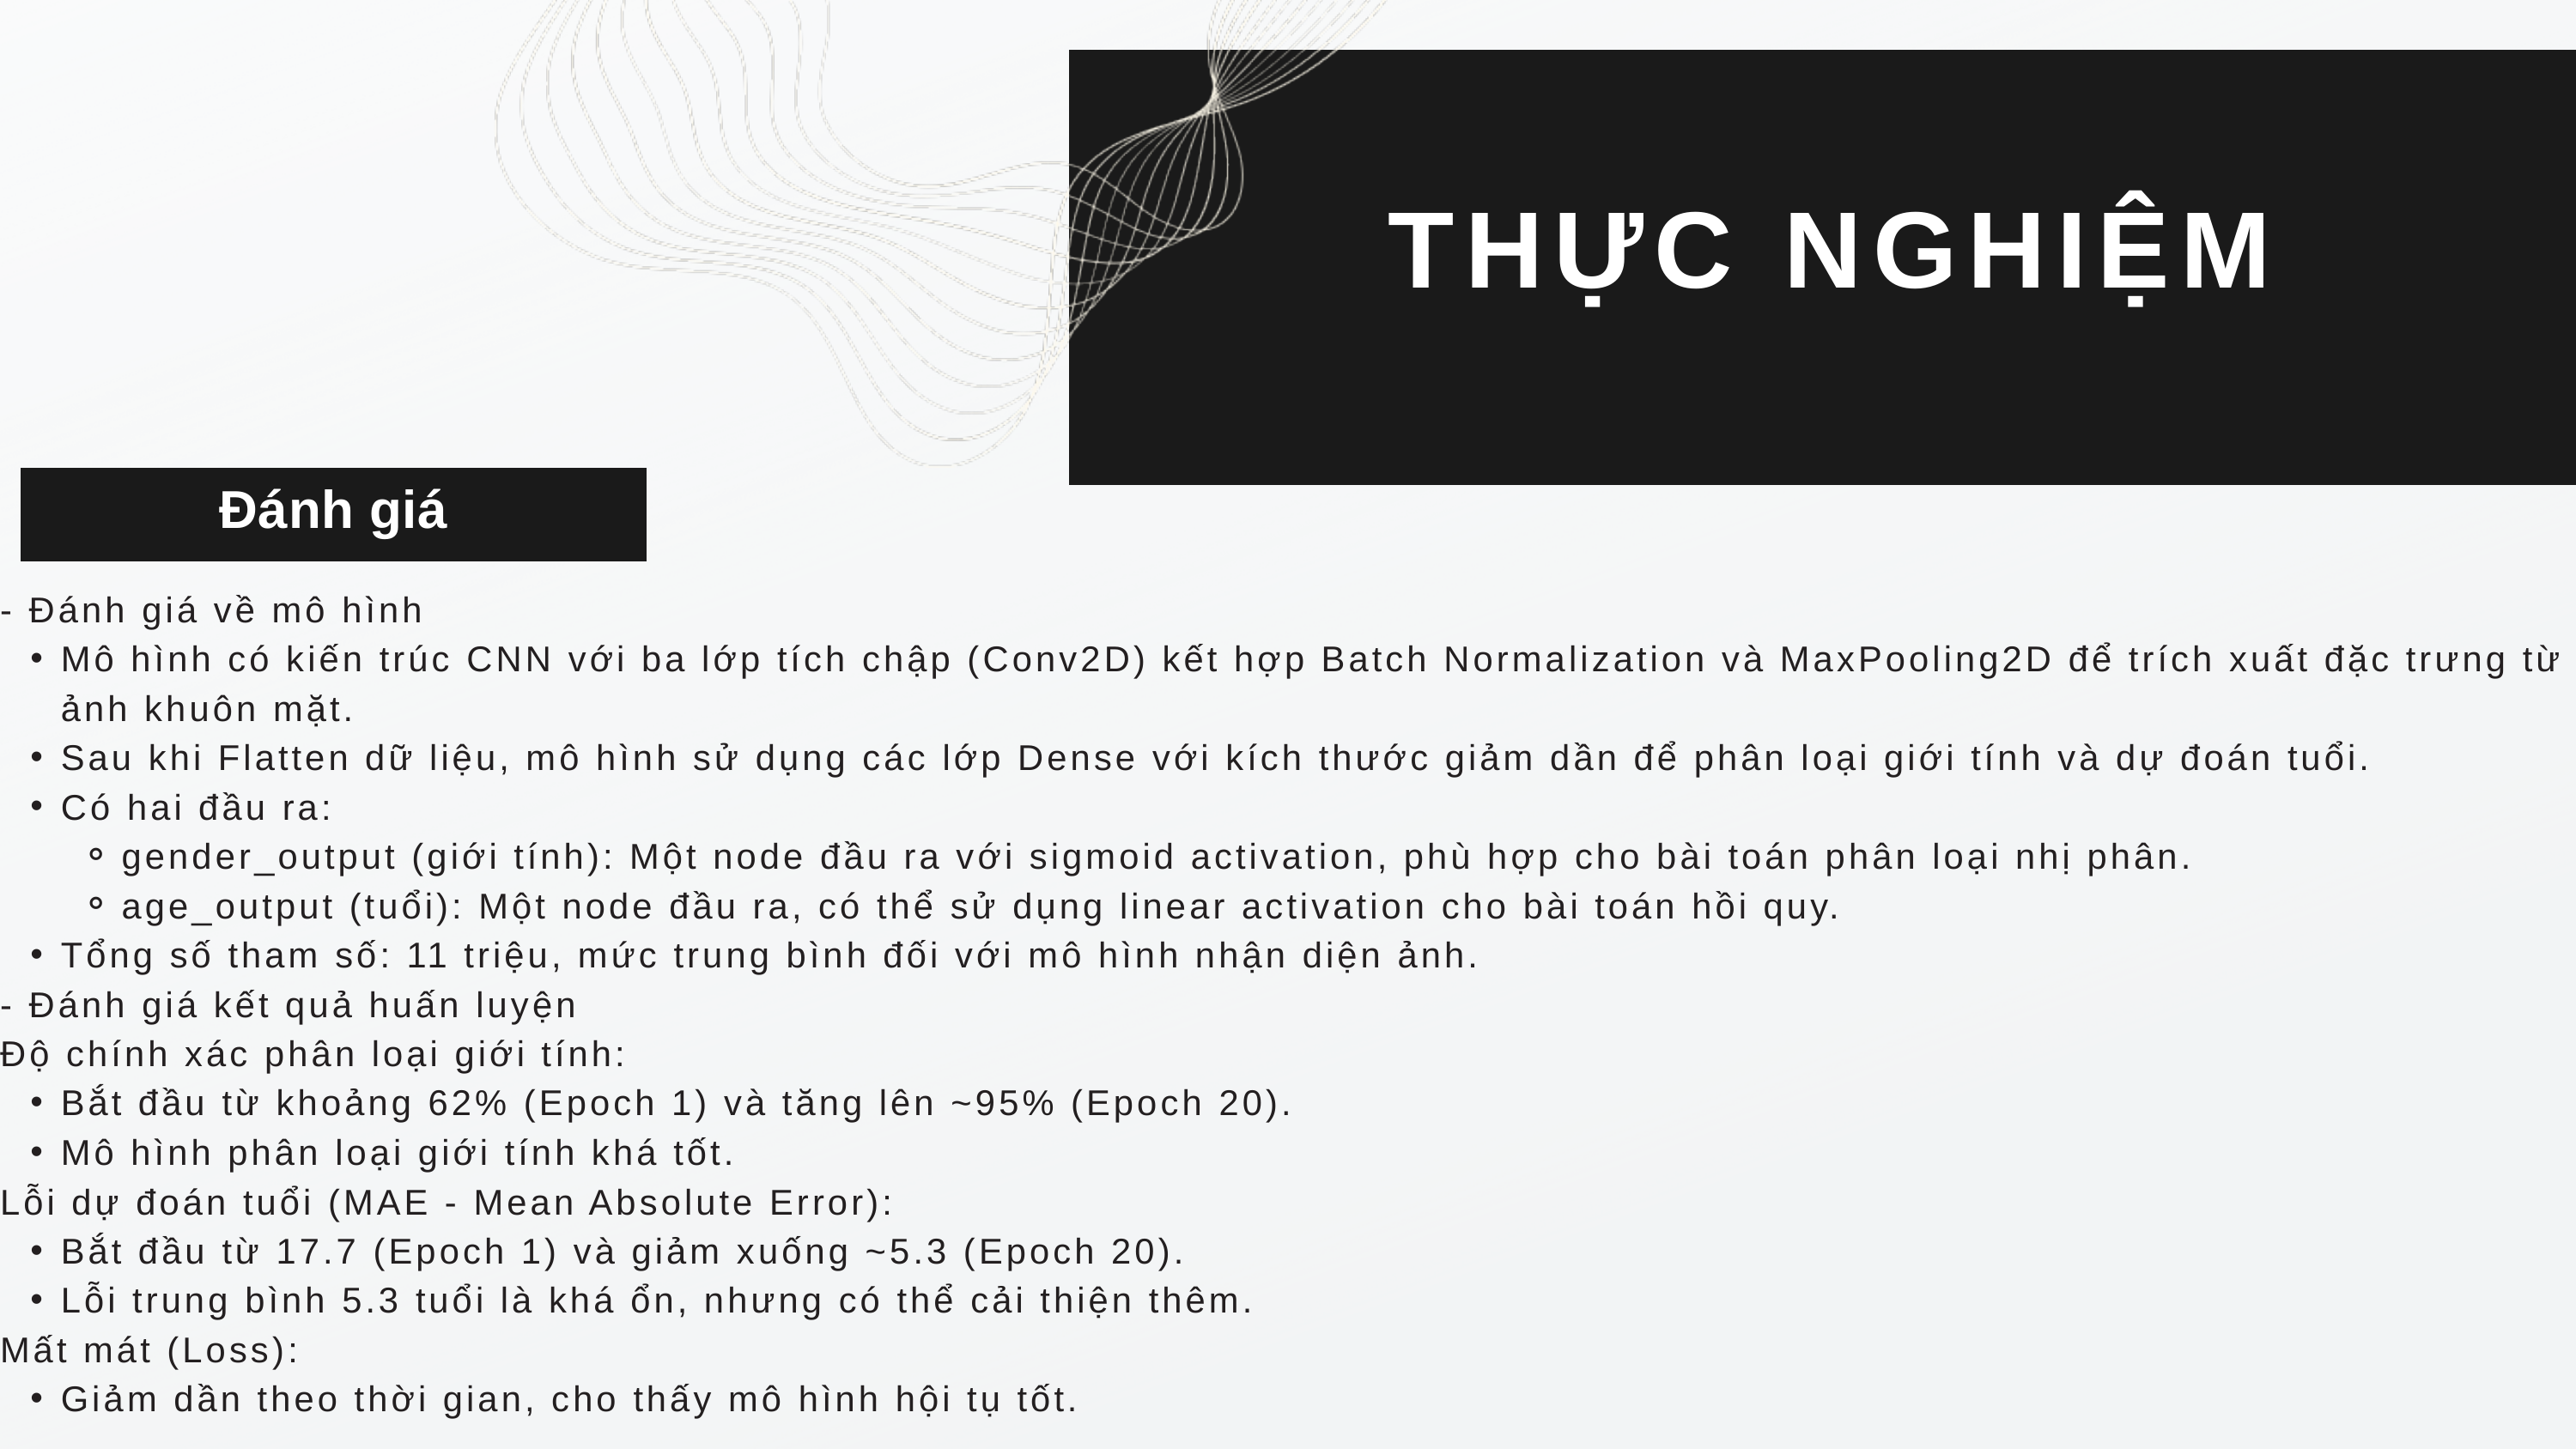

THỰC NGHIỆM

Đánh giá
- Đánh giá về mô hình
Mô hình có kiến trúc CNN với ba lớp tích chập (Conv2D) kết hợp Batch Normalization và MaxPooling2D để trích xuất đặc trưng từ ảnh khuôn mặt.
Sau khi Flatten dữ liệu, mô hình sử dụng các lớp Dense với kích thước giảm dần để phân loại giới tính và dự đoán tuổi.
Có hai đầu ra:
gender_output (giới tính): Một node đầu ra với sigmoid activation, phù hợp cho bài toán phân loại nhị phân.
age_output (tuổi): Một node đầu ra, có thể sử dụng linear activation cho bài toán hồi quy.
Tổng số tham số: 11 triệu, mức trung bình đối với mô hình nhận diện ảnh.
- Đánh giá kết quả huấn luyện
Độ chính xác phân loại giới tính:
Bắt đầu từ khoảng 62% (Epoch 1) và tăng lên ~95% (Epoch 20).
Mô hình phân loại giới tính khá tốt.
Lỗi dự đoán tuổi (MAE - Mean Absolute Error):
Bắt đầu từ 17.7 (Epoch 1) và giảm xuống ~5.3 (Epoch 20).
Lỗi trung bình 5.3 tuổi là khá ổn, nhưng có thể cải thiện thêm.
Mất mát (Loss):
Giảm dần theo thời gian, cho thấy mô hình hội tụ tốt.